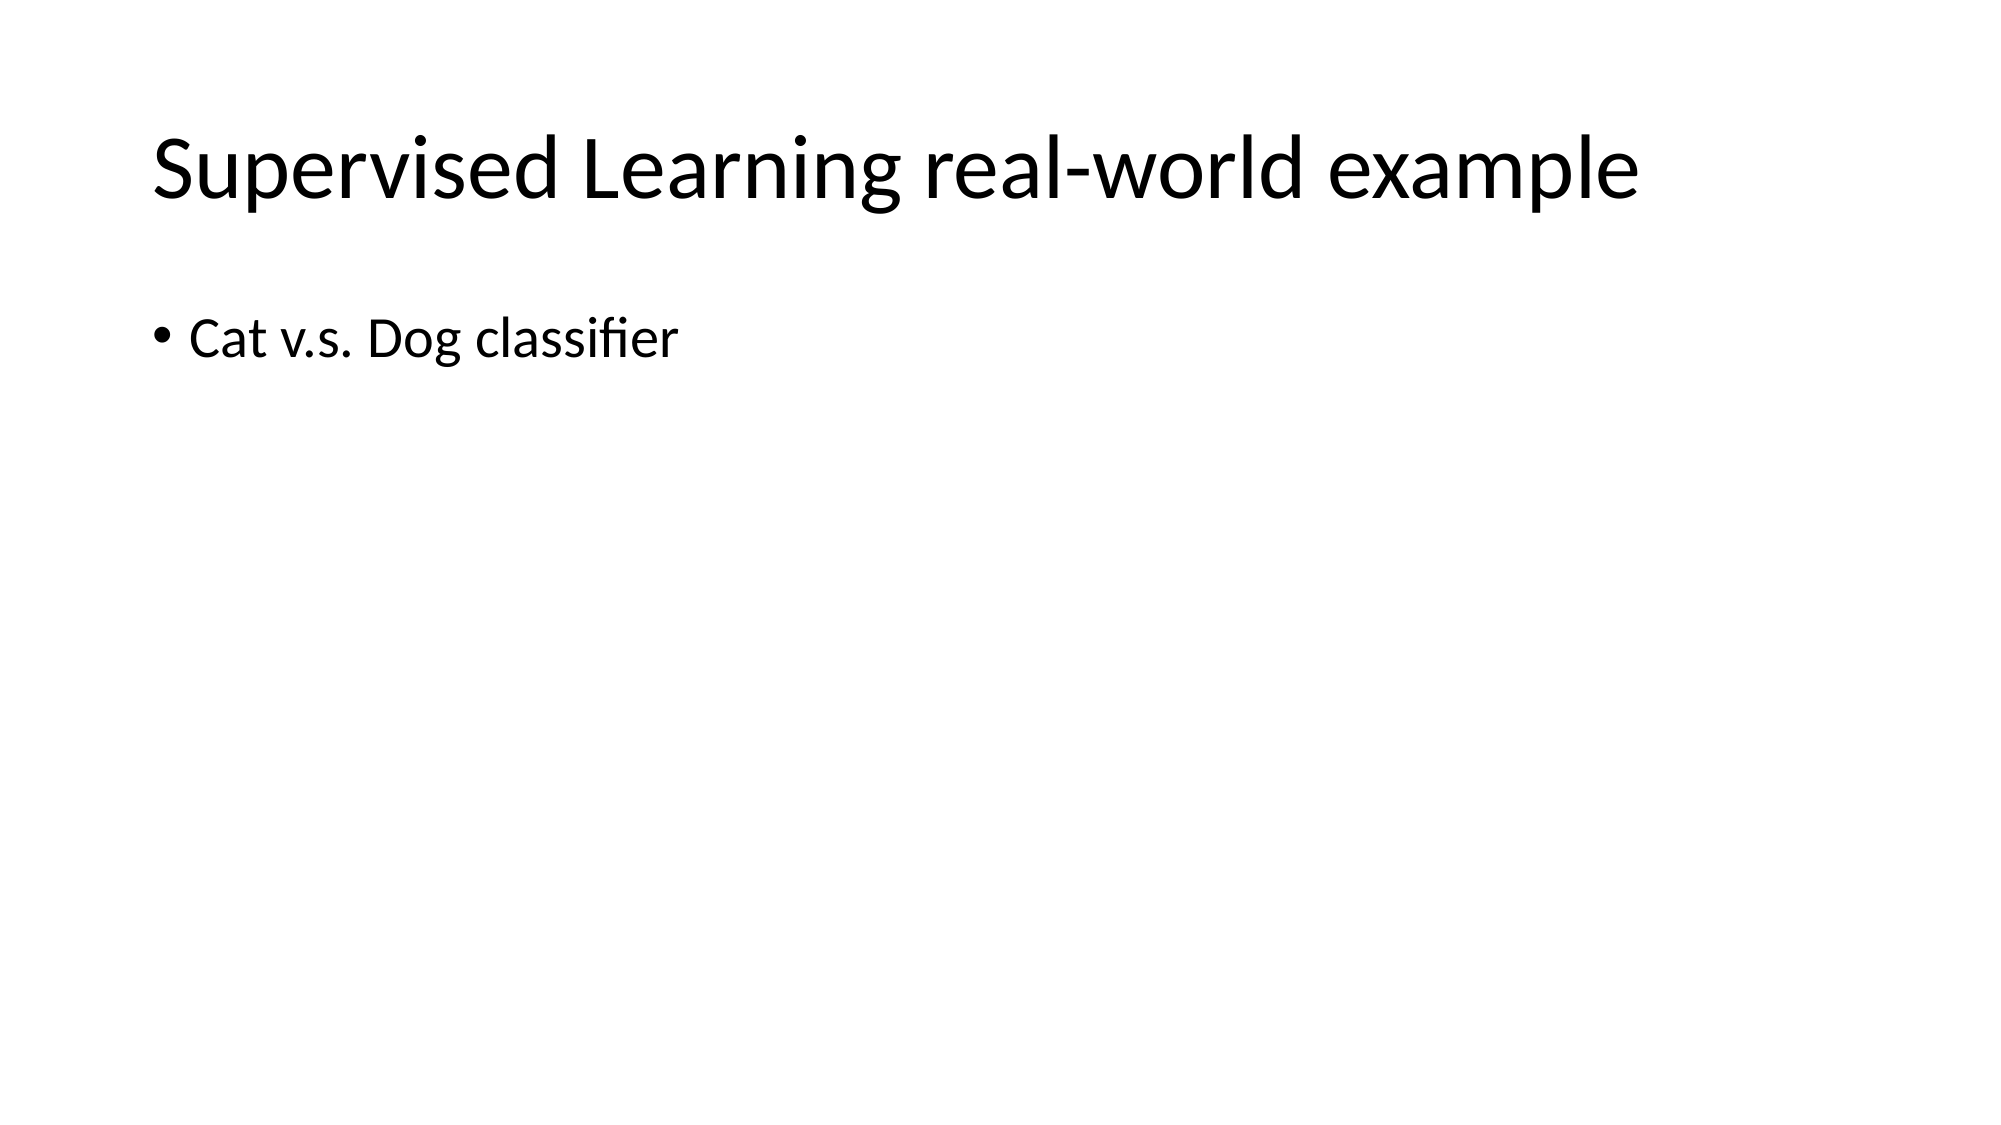

# Supervised Learning real-world example
Cat v.s. Dog classifier